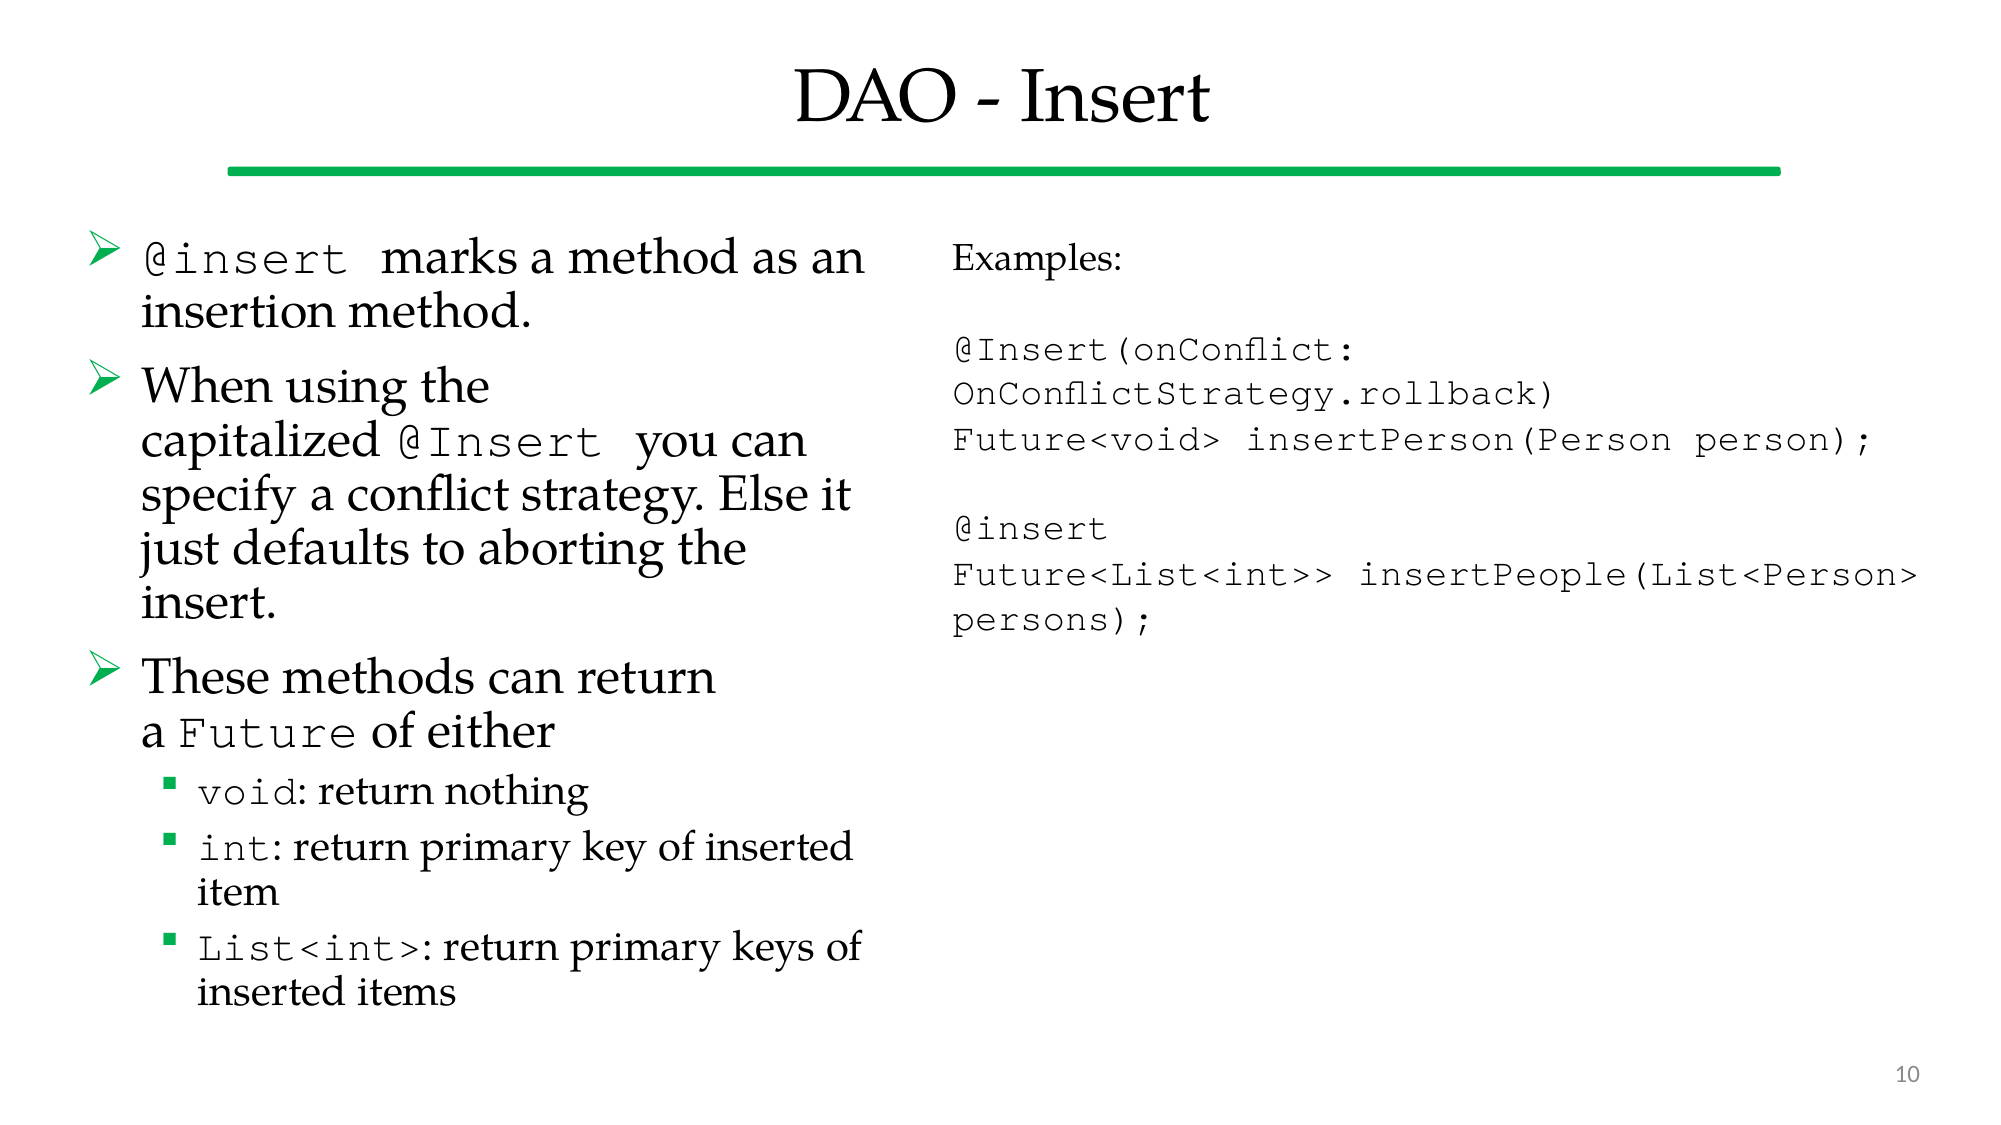

# DAO - Insert
@insert marks a method as an insertion method.
When using the capitalized @Insert you can specify a conflict strategy. Else it just defaults to aborting the insert.
These methods can return a Future of either
void: return nothing
int: return primary key of inserted item
List<int>: return primary keys of inserted items
Examples:

@Insert(onConflict: OnConflictStrategy.rollback)
Future<void> insertPerson(Person person);

@insert
Future<List<int>> insertPeople(List<Person> persons);
10